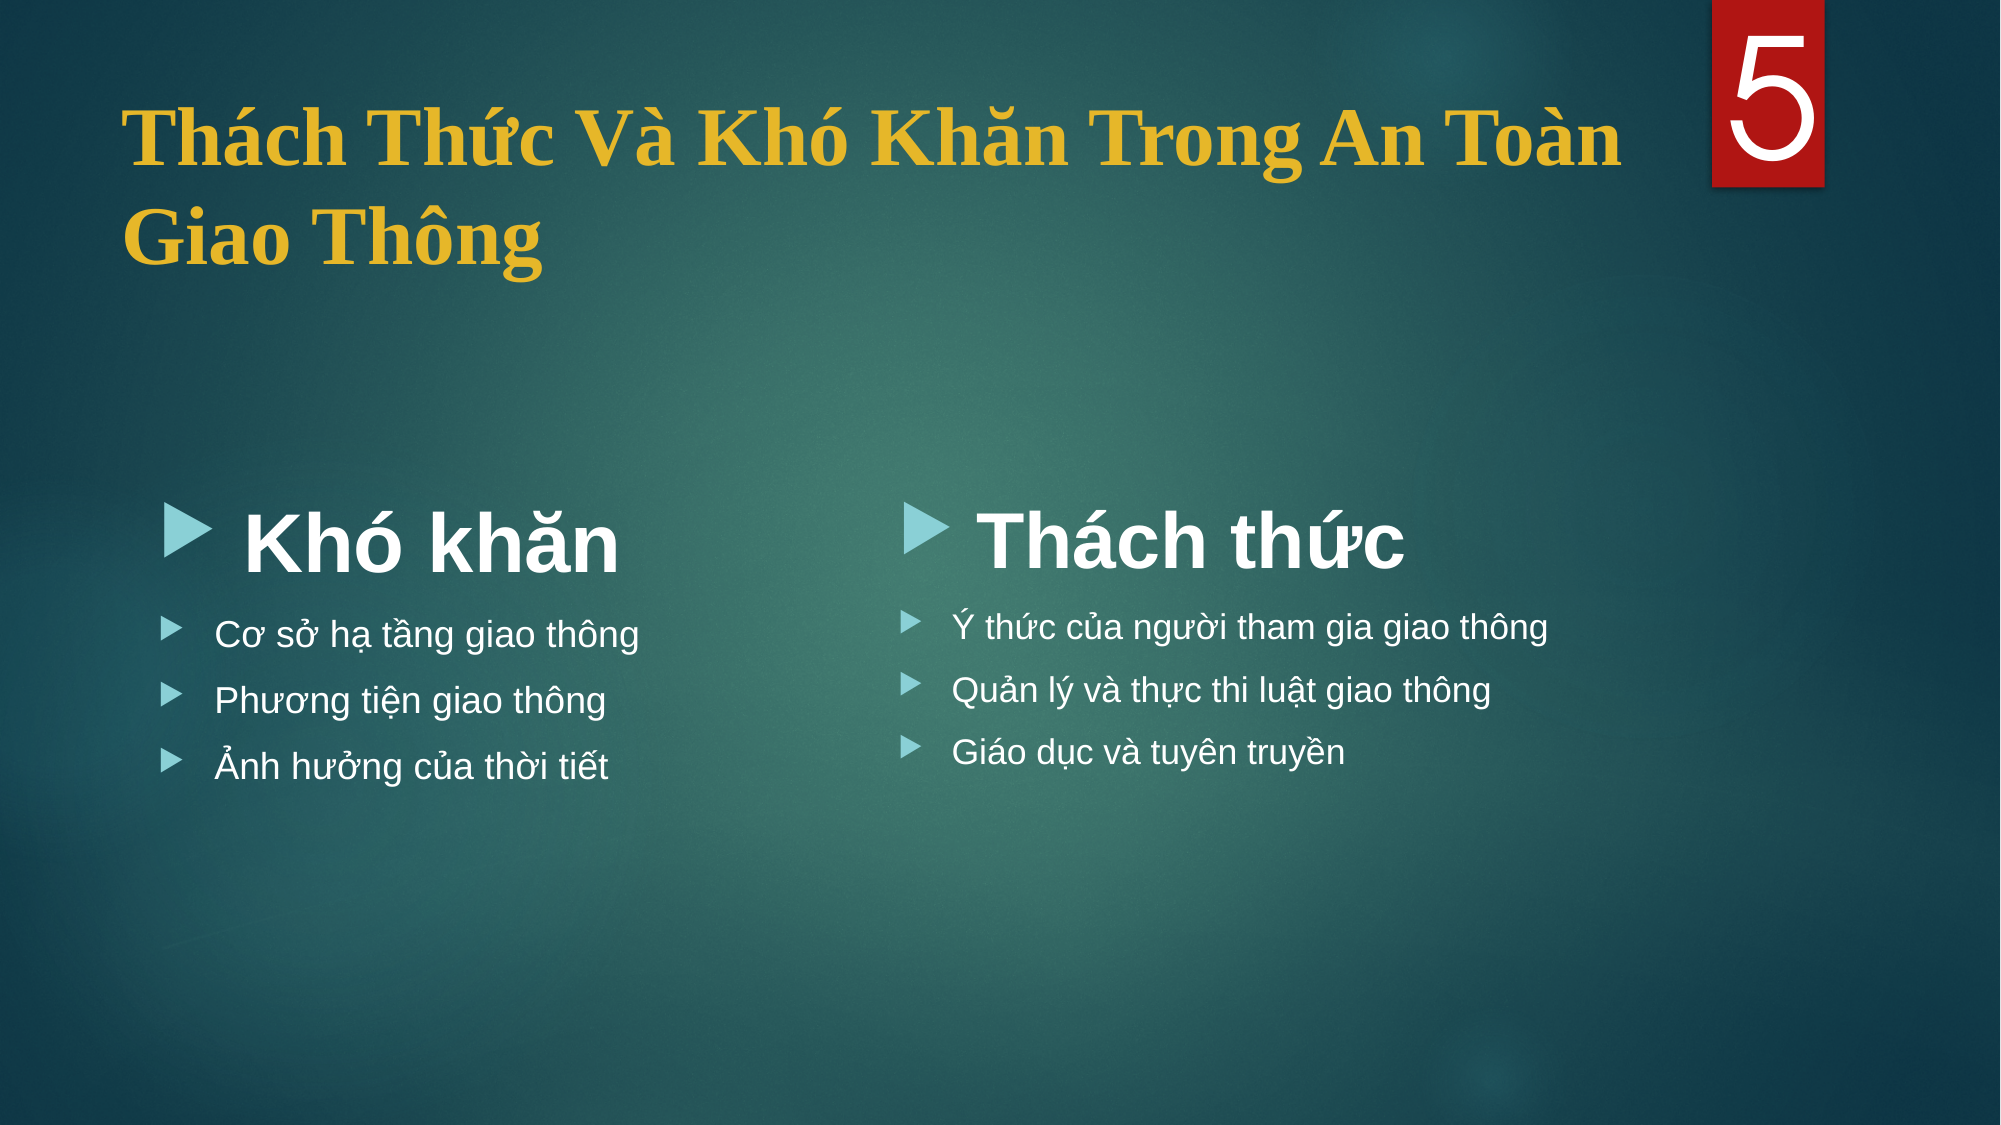

# Thách Thức Và Khó Khăn Trong An Toàn Giao Thông
5
 Khó khăn
Cơ sở hạ tầng giao thông
Phương tiện giao thông
Ảnh hưởng của thời tiết
 Thách thức
Ý thức của người tham gia giao thông
Quản lý và thực thi luật giao thông
Giáo dục và tuyên truyền